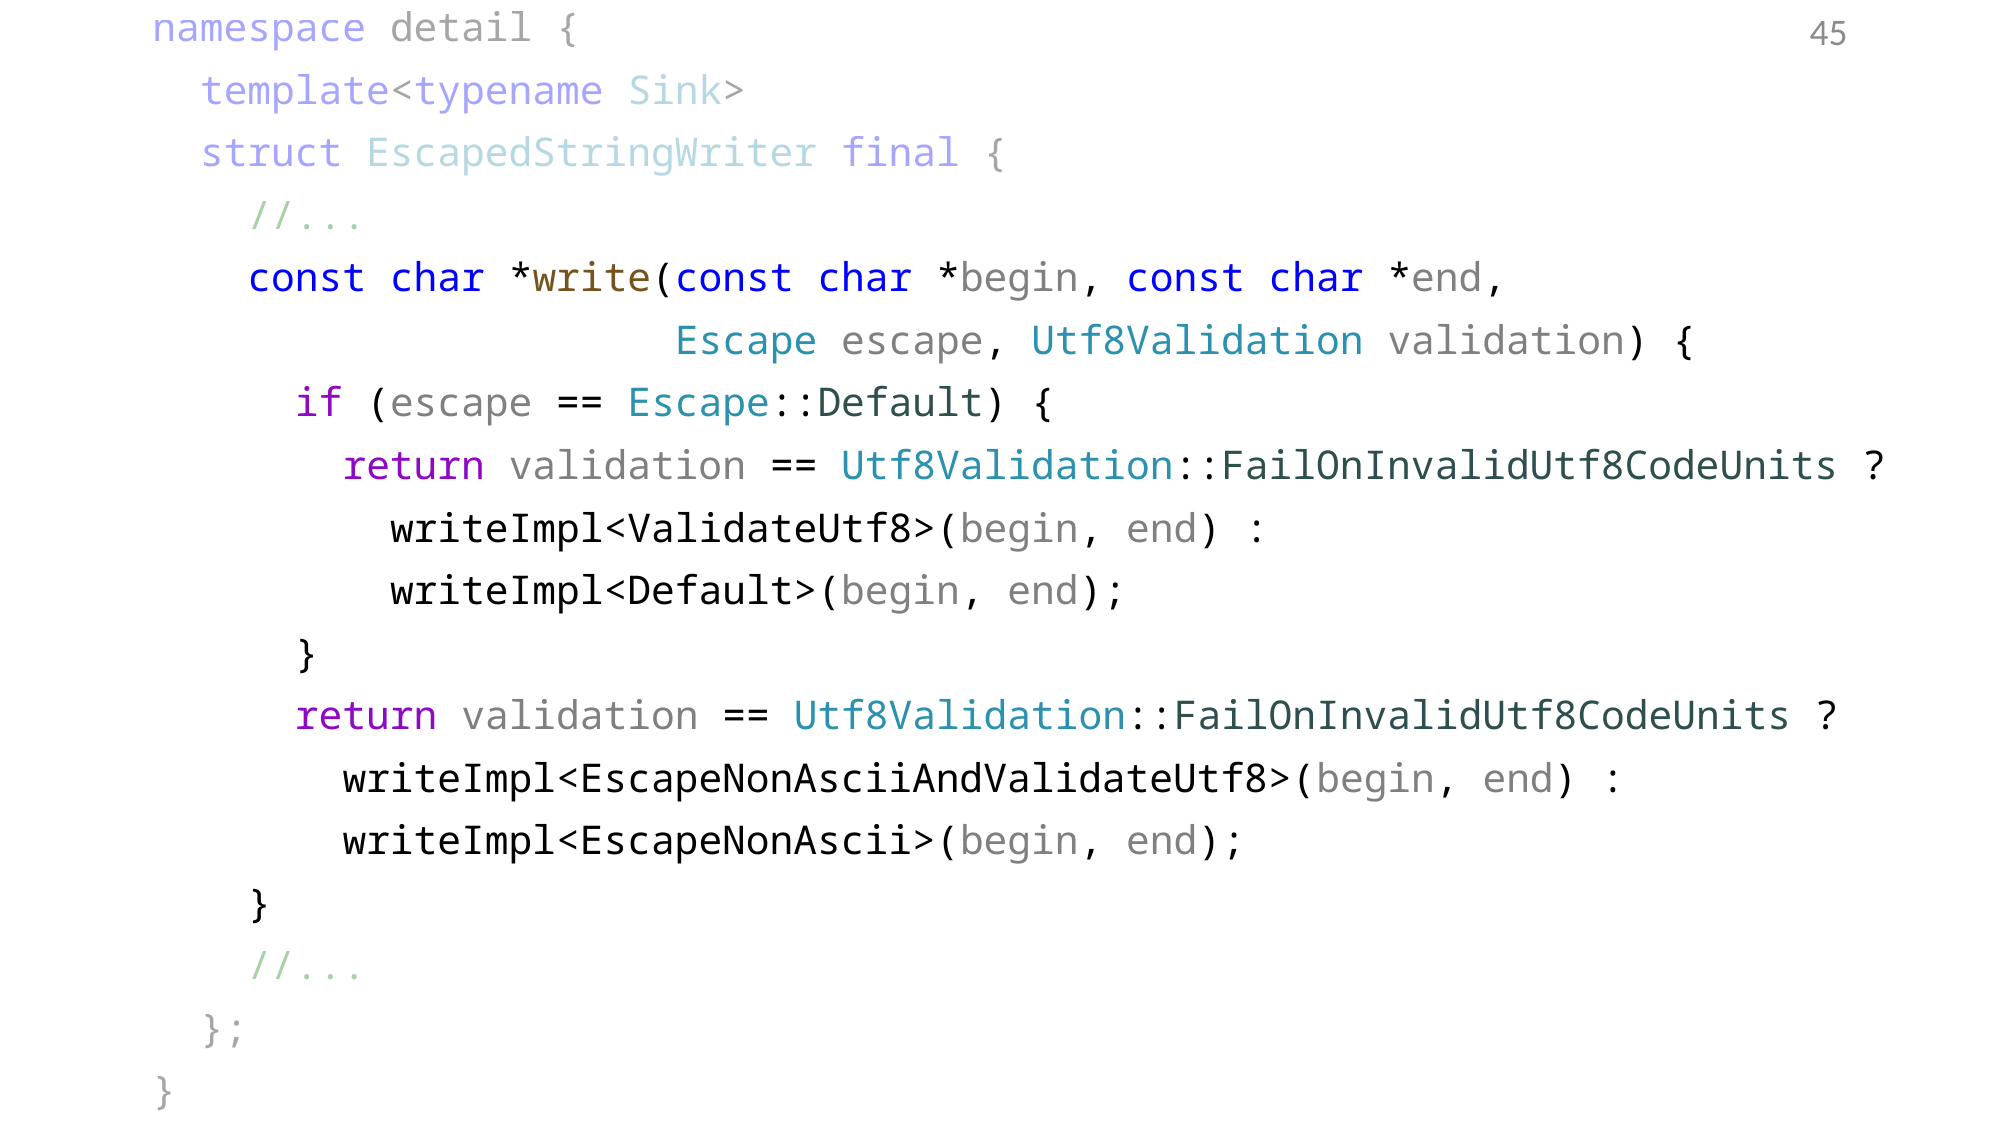

namespace detail {
  template<typename Sink>
  struct EscapedStringWriter final {
    //...
    const char *write(const char *begin, const char *end,
                      Escape escape, Utf8Validation validation) {
      if (escape == Escape::Default) {
        return validation == Utf8Validation::FailOnInvalidUtf8CodeUnits ?
          writeImpl<ValidateUtf8>(begin, end) :
          writeImpl<Default>(begin, end);
      }
      return validation == Utf8Validation::FailOnInvalidUtf8CodeUnits ?
        writeImpl<EscapeNonAsciiAndValidateUtf8>(begin, end) :
        writeImpl<EscapeNonAscii>(begin, end);
    }
    //...
  };
}
45